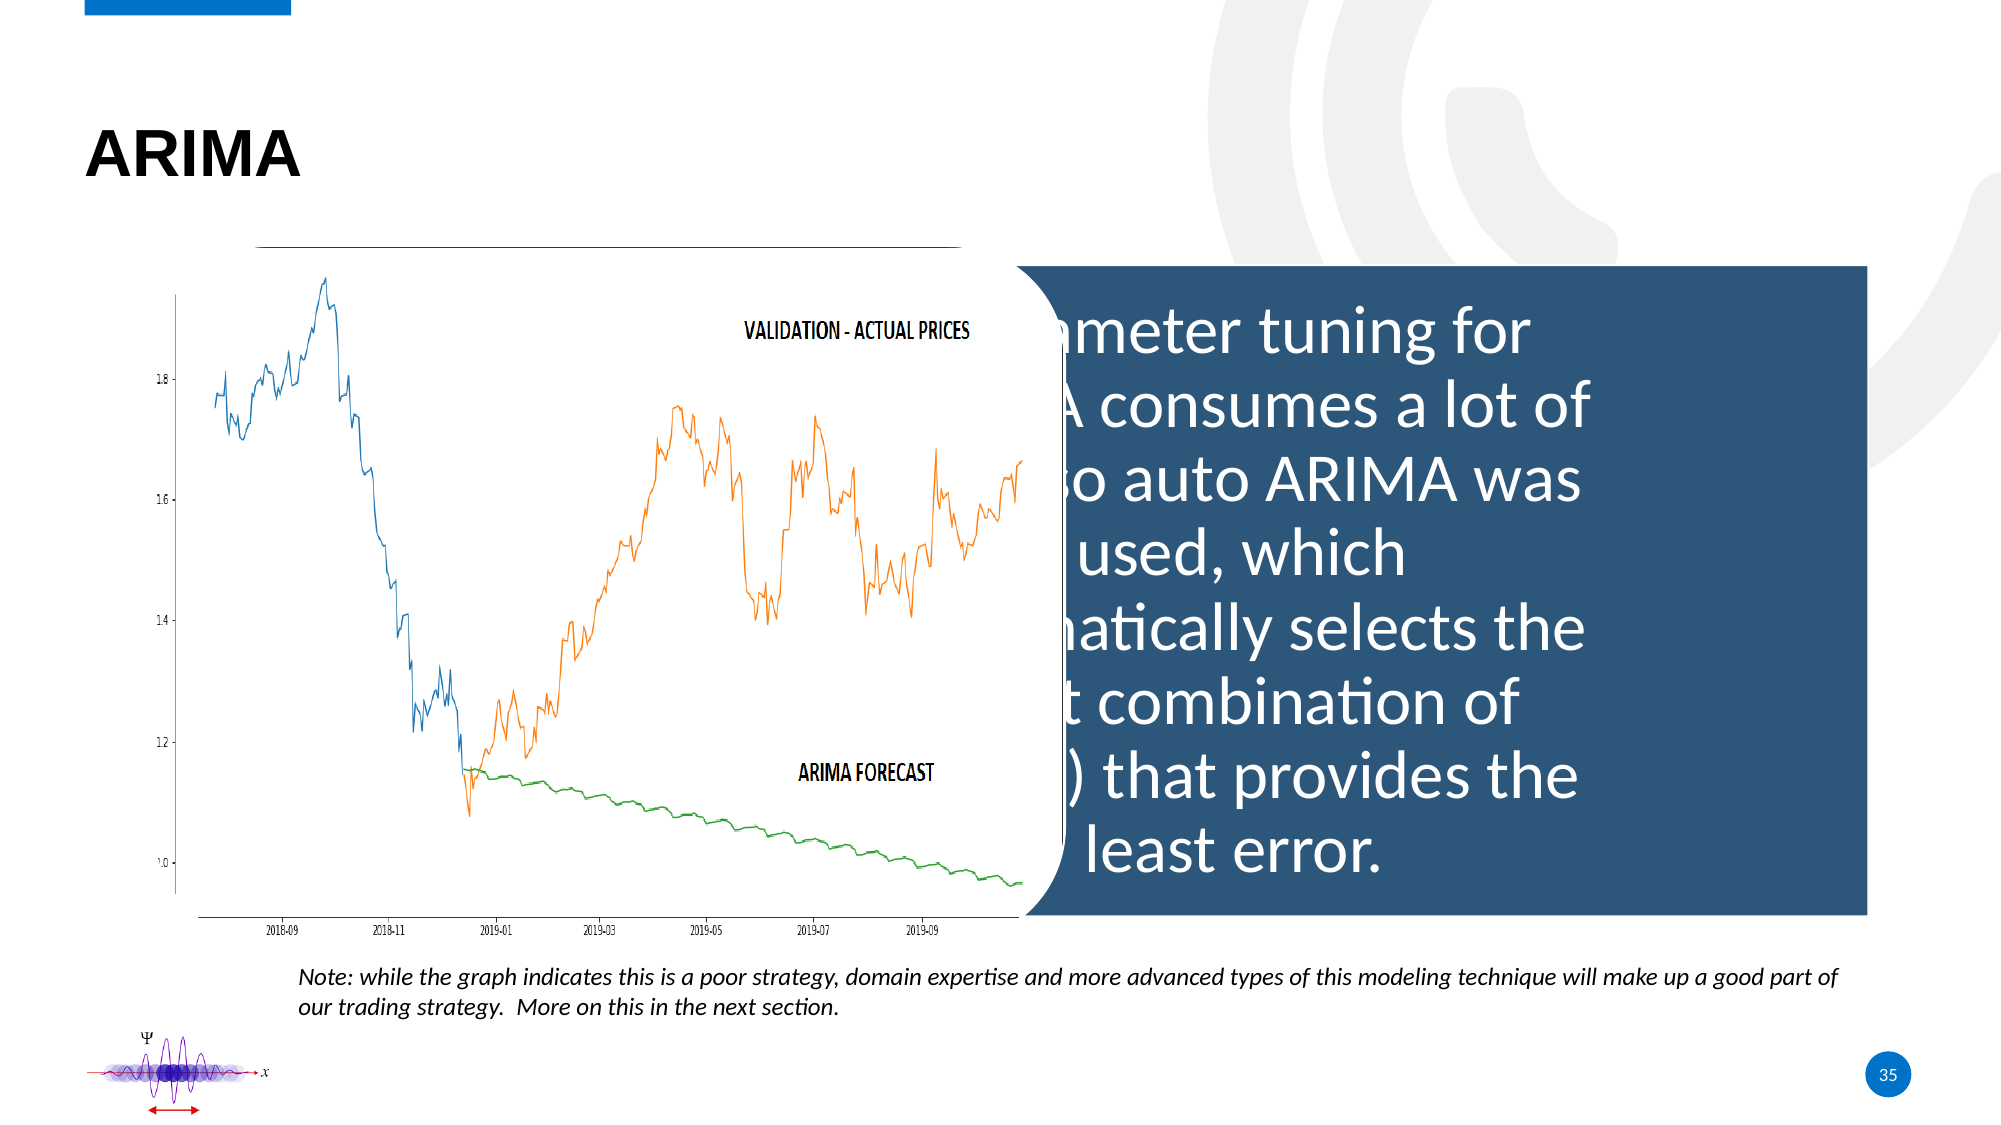

Parameter tuning for ARIMA consumes a lot of time so auto ARIMA was used, which automatically selects the best combination of (p,q,d) that provides the least error.
# arima
Note: while the graph indicates this is a poor strategy, domain expertise and more advanced types of this modeling technique will make up a good part of our trading strategy.  More on this in the next section.
35